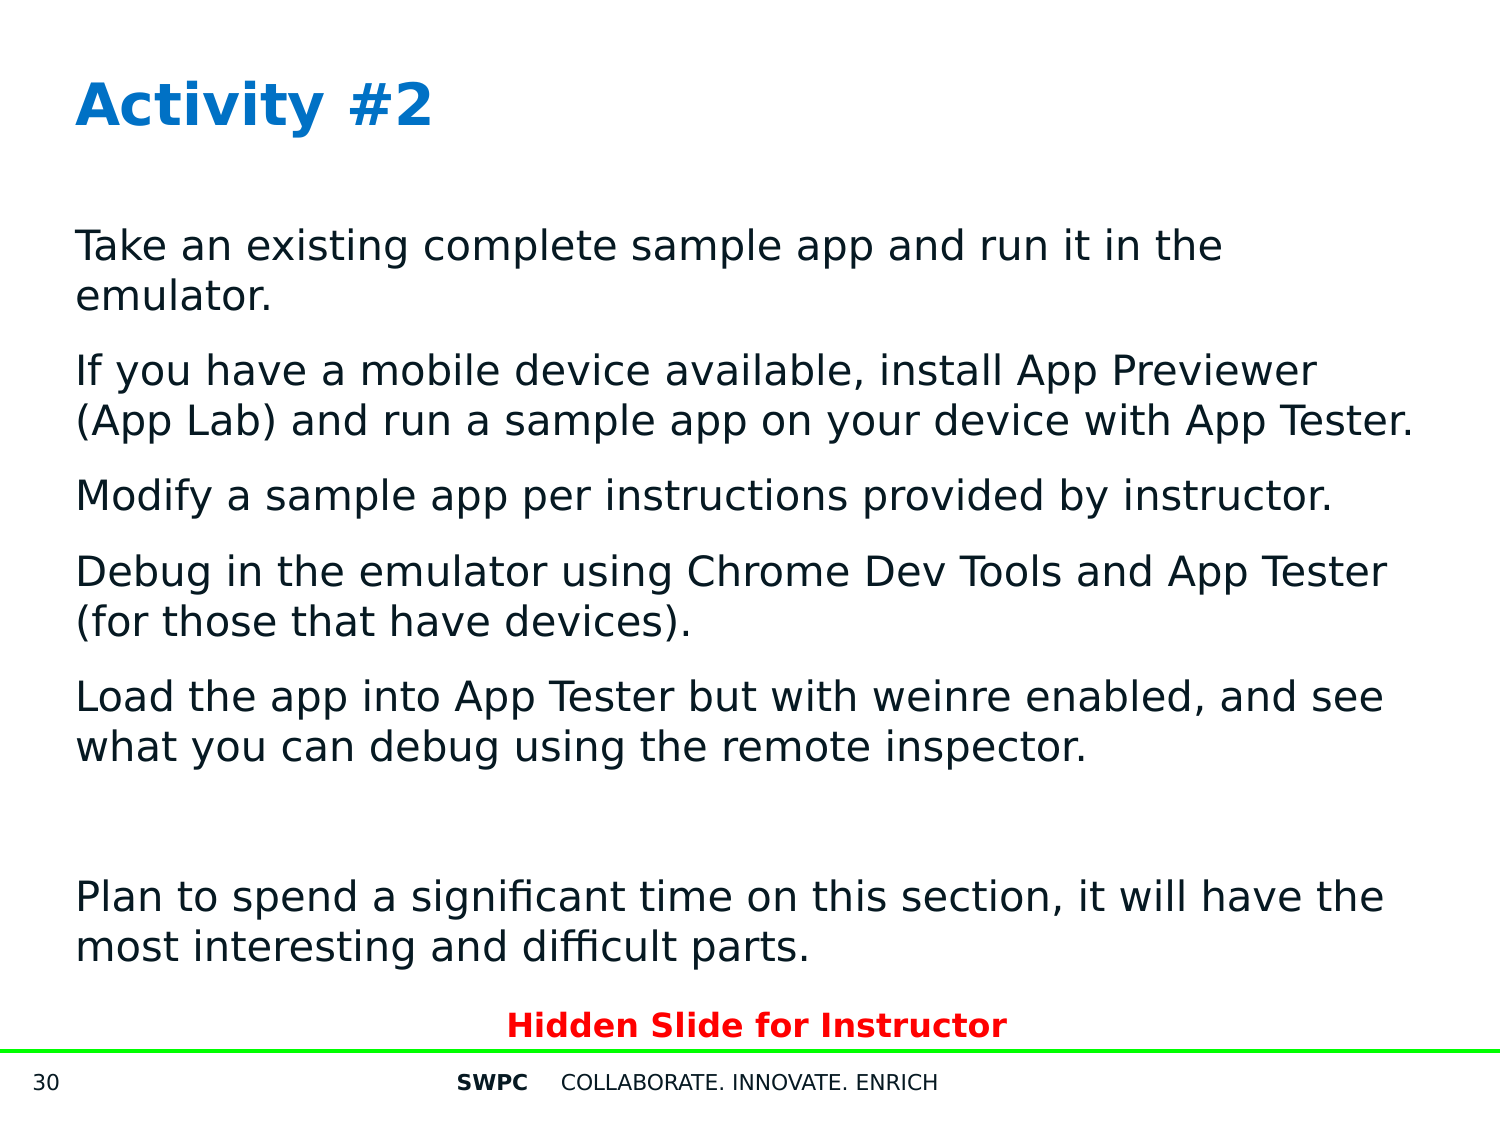

# Activity #2
Take an existing complete sample app and run it in the emulator.
If you have a mobile device available, install App Previewer (App Lab) and run a sample app on your device with App Tester.
Modify a sample app per instructions provided by instructor.
Debug in the emulator using Chrome Dev Tools and App Tester (for those that have devices).
Load the app into App Tester but with weinre enabled, and see what you can debug using the remote inspector.

Plan to spend a significant time on this section, it will have the most interesting and difficult parts.
Hidden Slide for Instructor
SWPC
COLLABORATE. INNOVATE. ENRICH
30